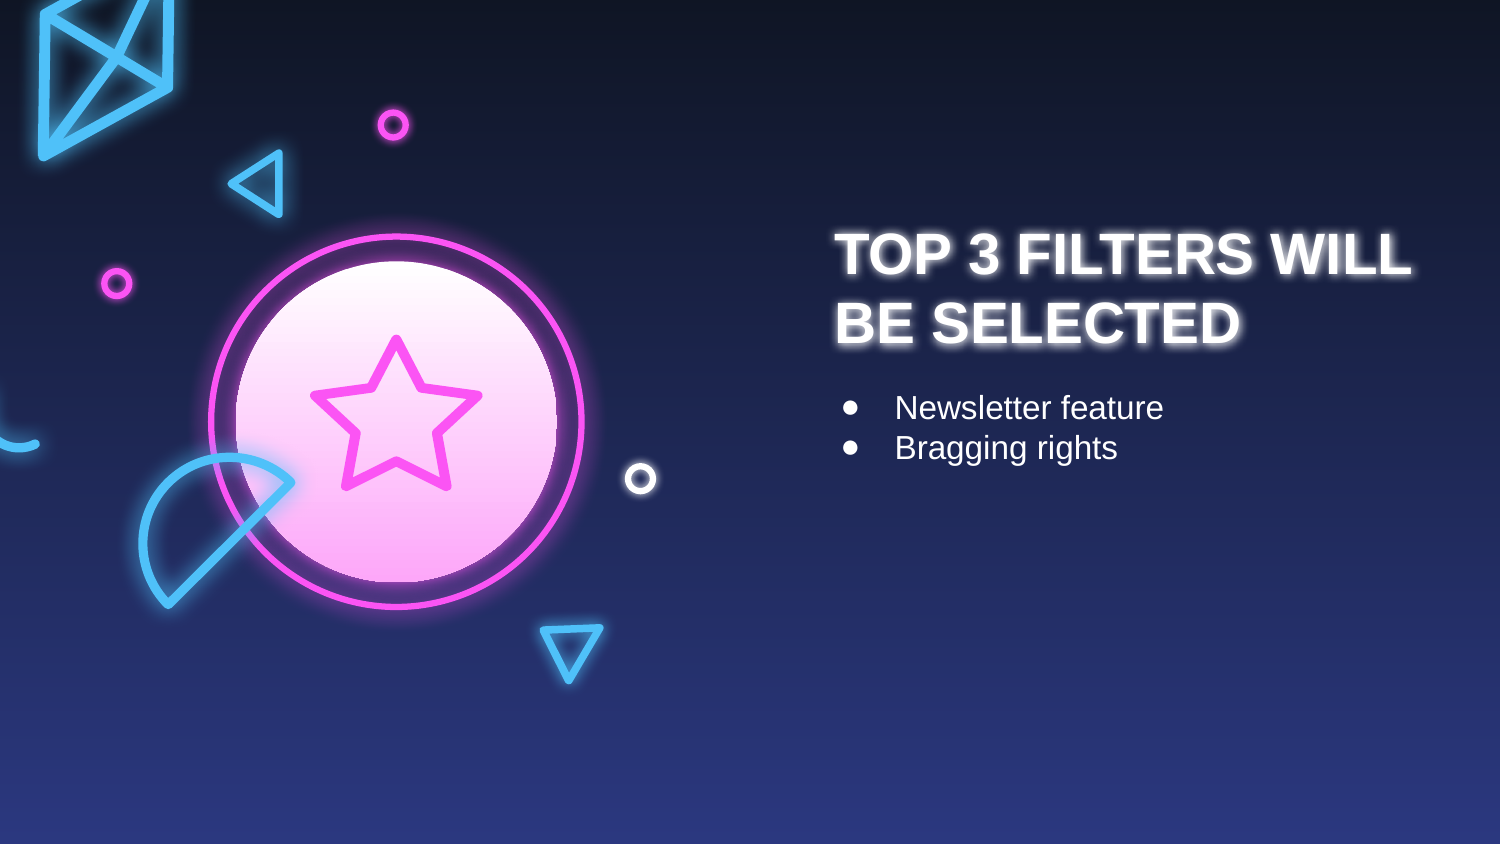

# TOP 3 FILTERS WILL BE SELECTED

Newsletter feature
Bragging rights